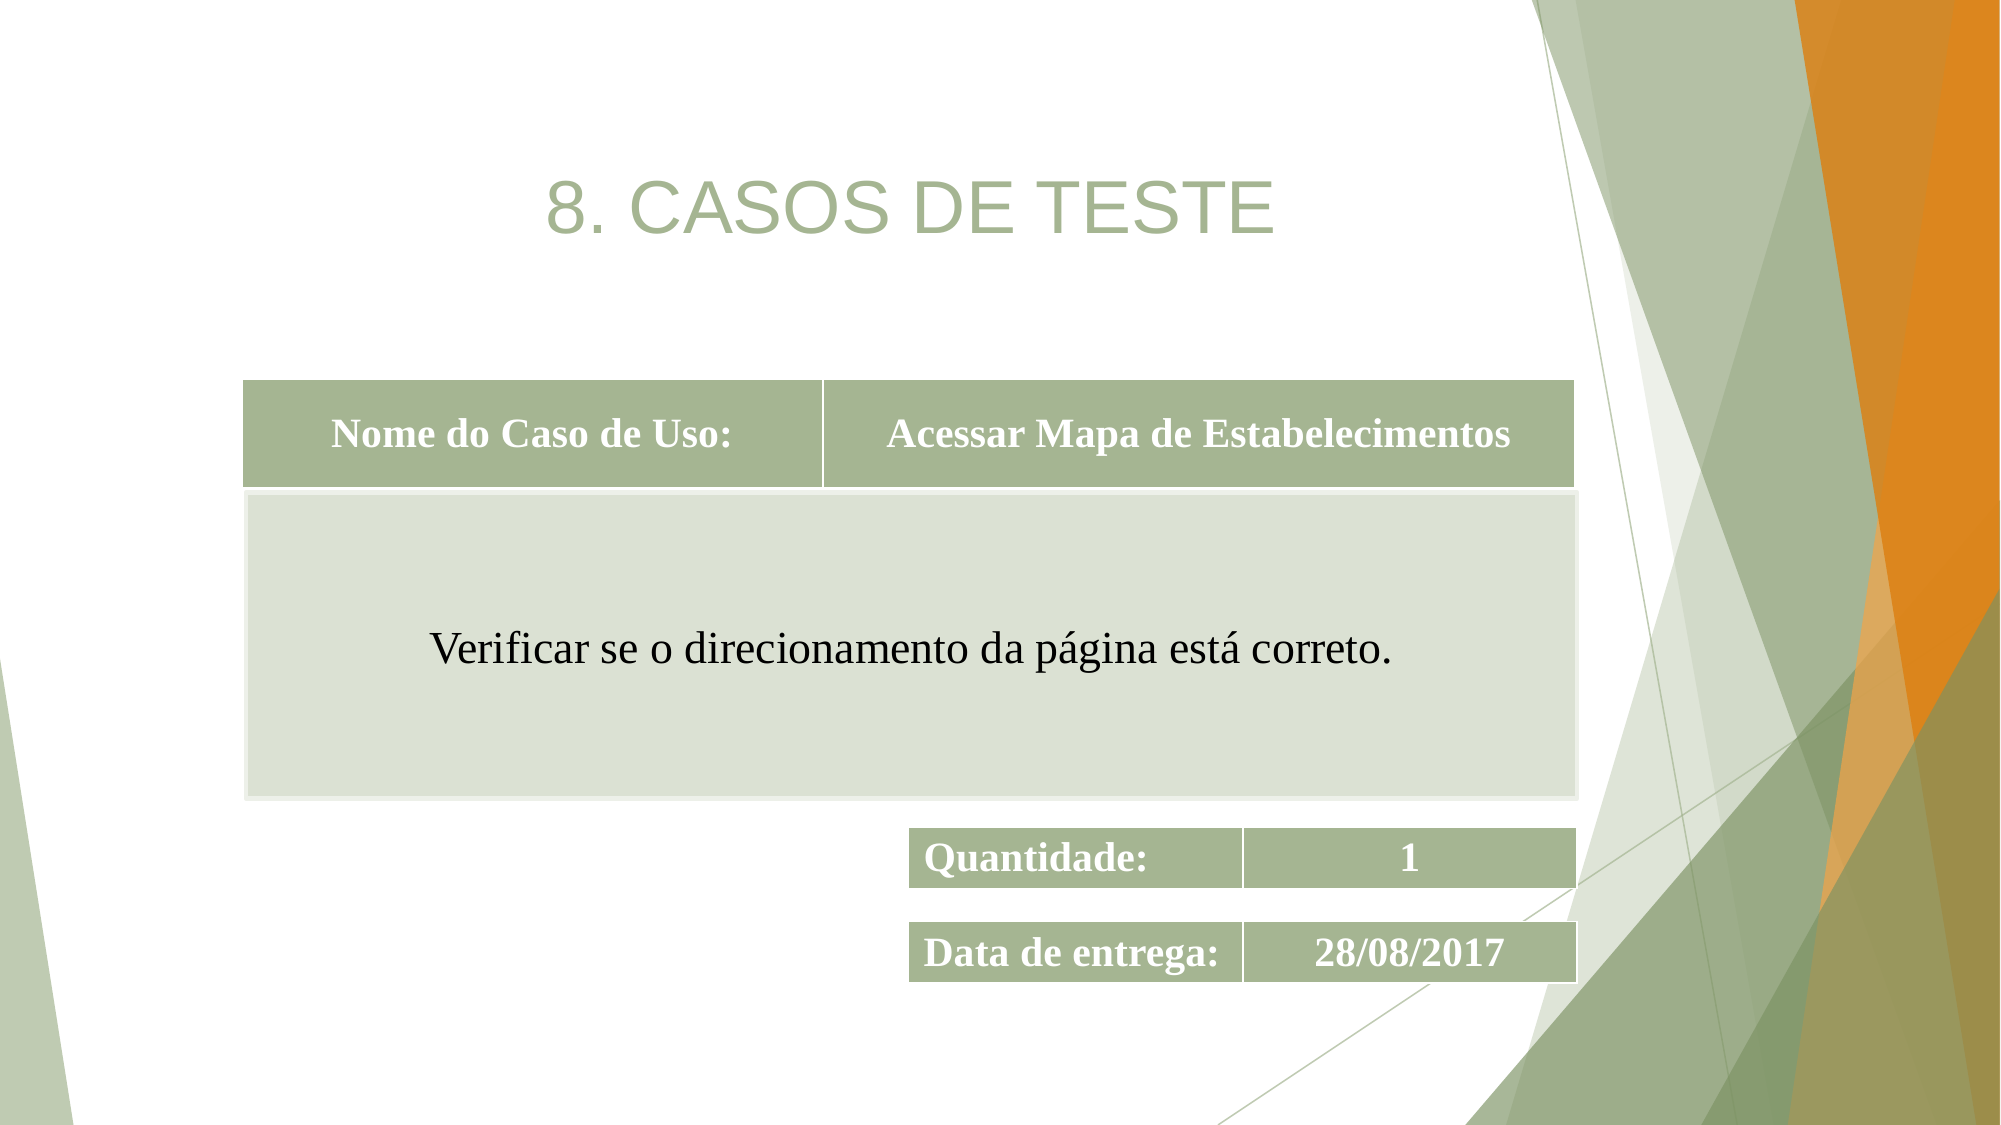

8. CASOS DE TESTE
| Nome do Caso de Uso: | Acessar Mapa de Estabelecimentos |
| --- | --- |
Verificar se o direcionamento da página está correto.
| Quantidade: | 1 |
| --- | --- |
| Data de entrega: | 28/08/2017 |
| --- | --- |